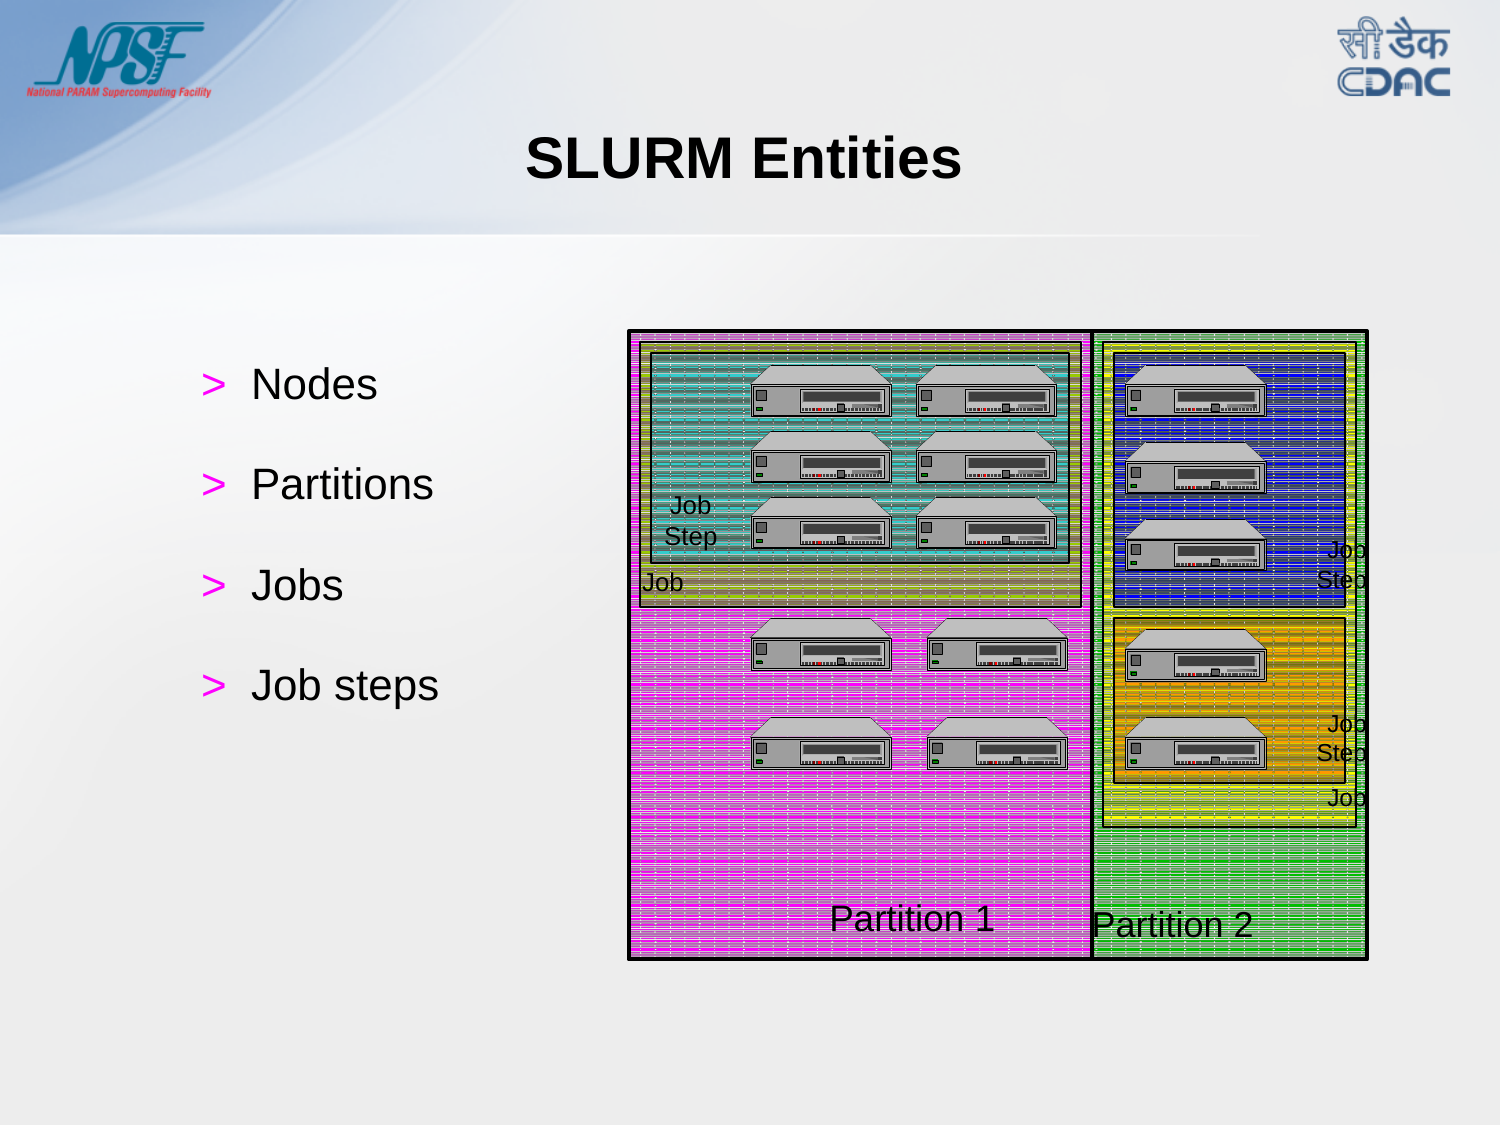

SLURM
Entities

Job
Step
Job
Partition 1

Job
Step
Job
Step
Job
Partition 2

>
Nodes

>
Partitions

>
Jobs

>
Job steps